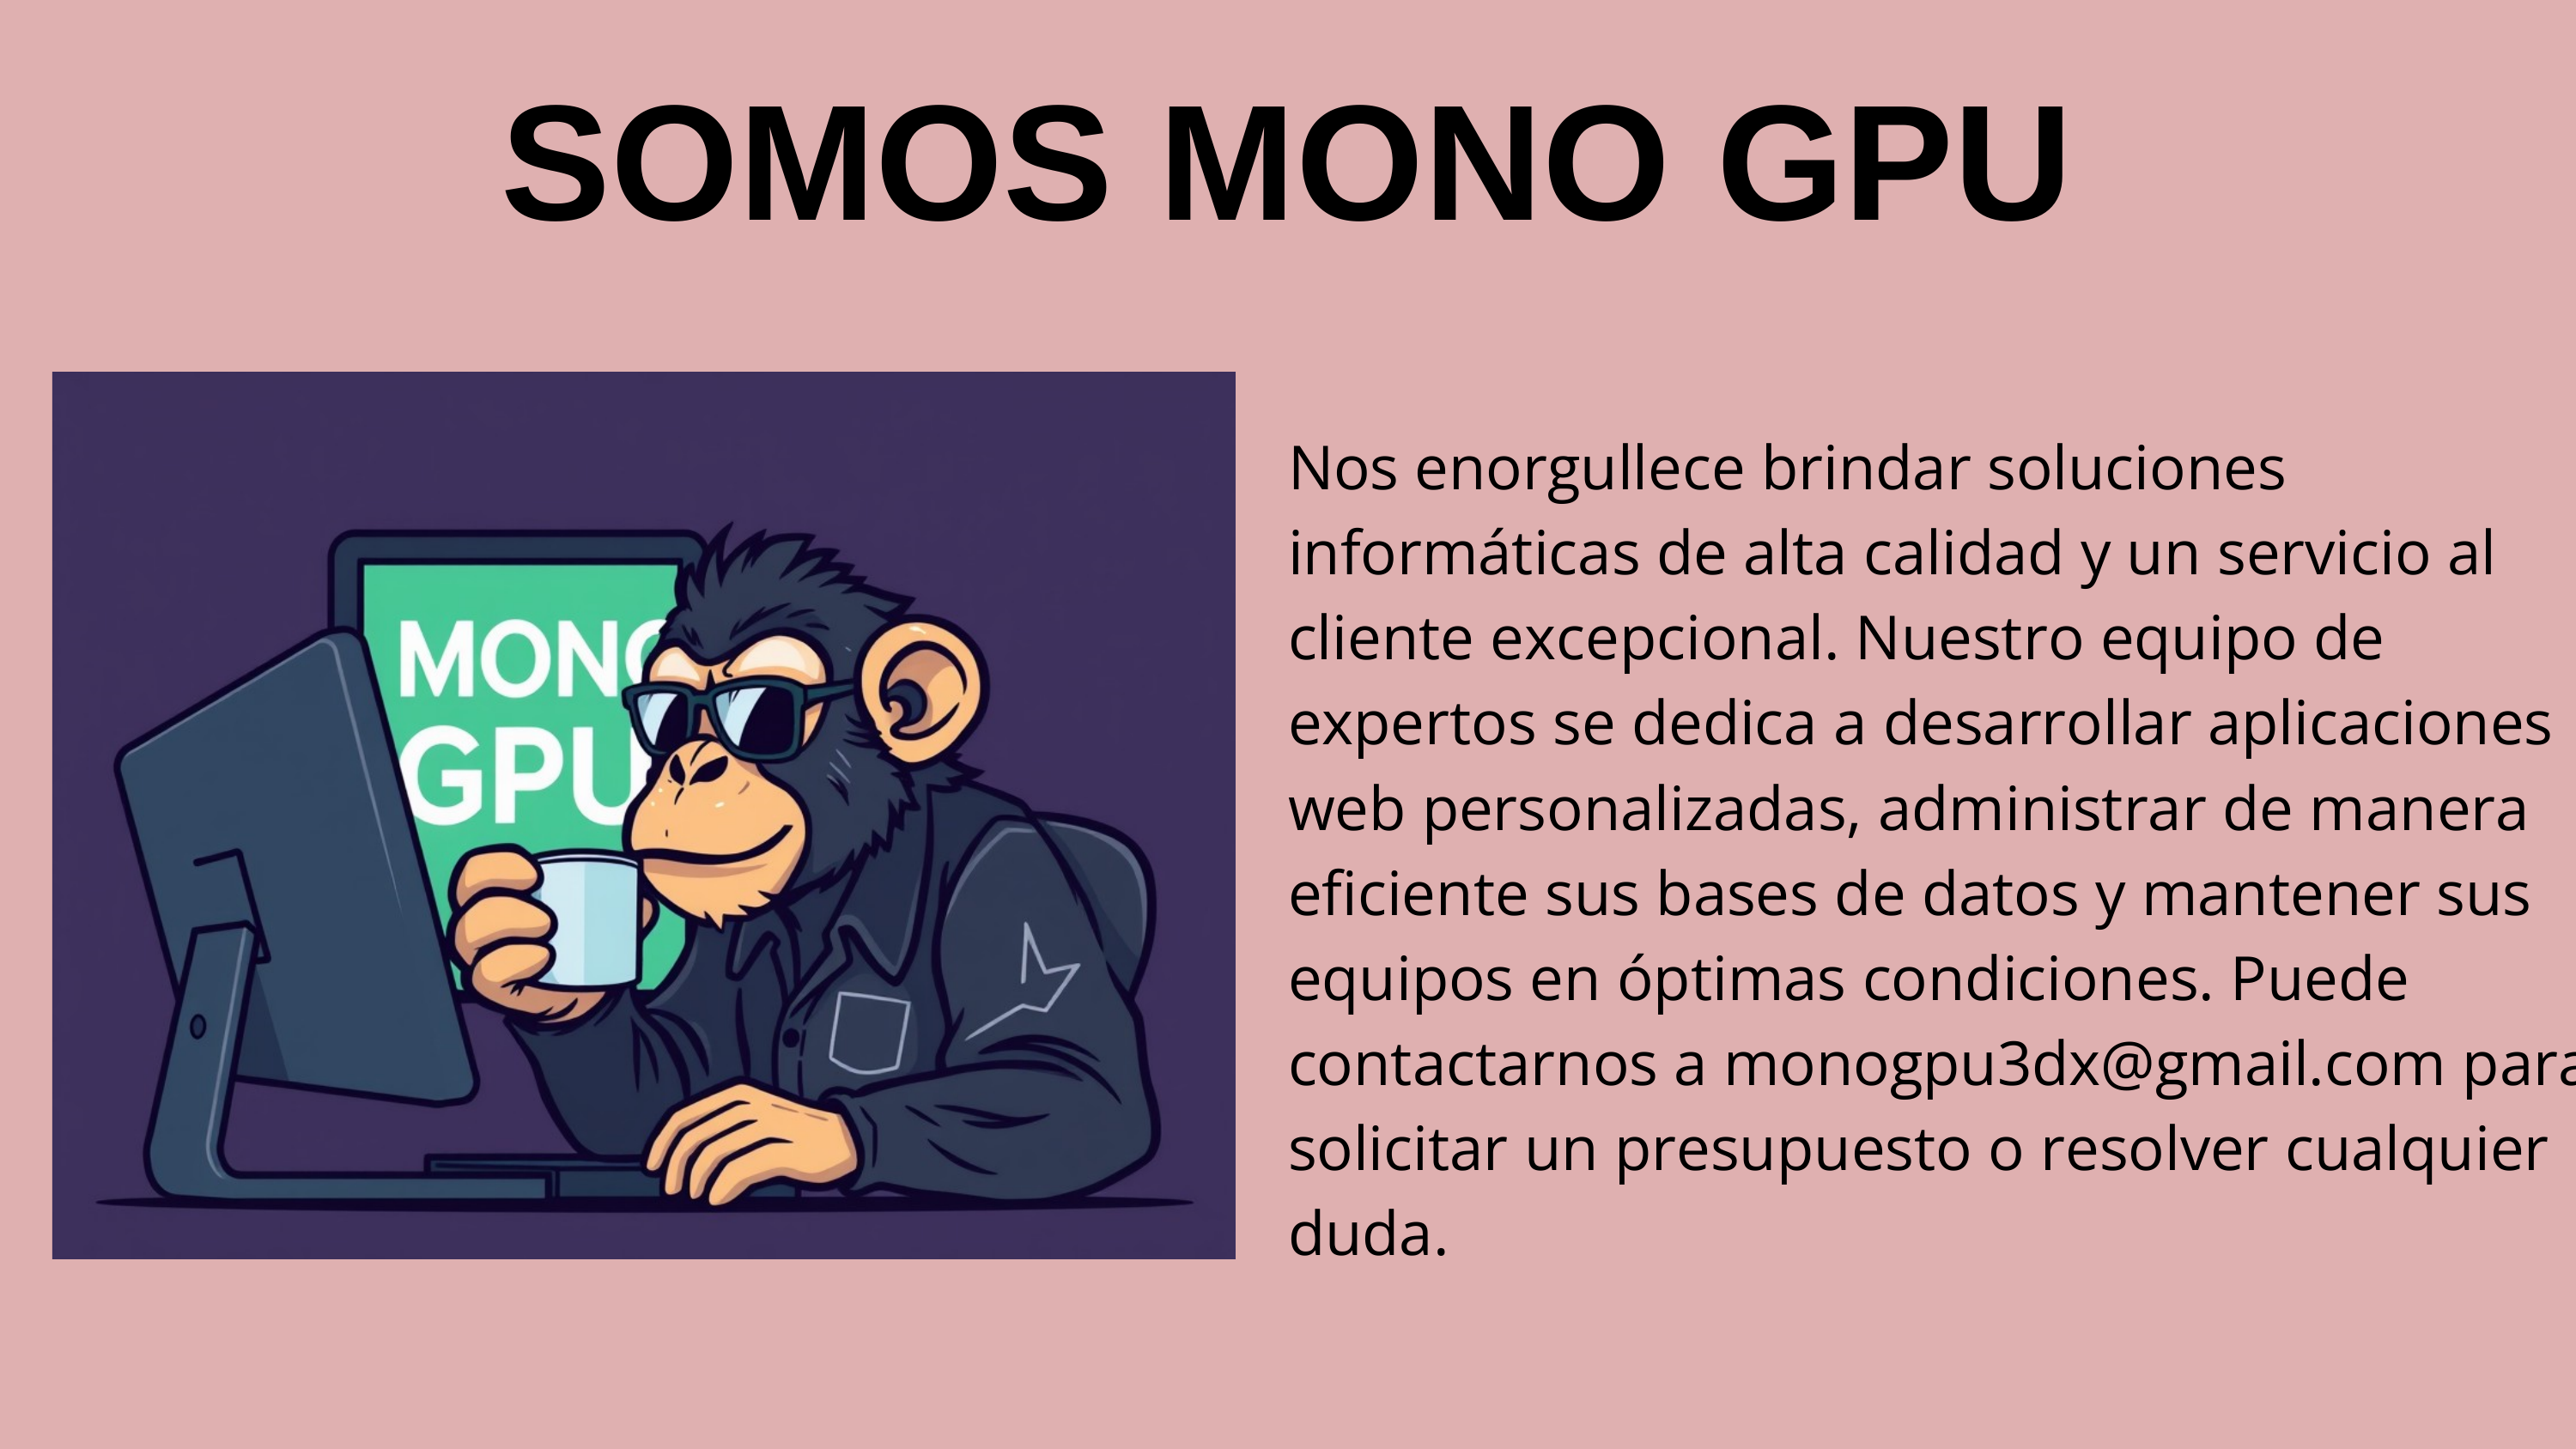

SOMOS MONO GPU

Nos enorgullece brindar soluciones informáticas de alta calidad y un servicio al cliente excepcional. Nuestro equipo de expertos se dedica a desarrollar aplicaciones web personalizadas, administrar de manera eficiente sus bases de datos y mantener sus equipos en óptimas condiciones. Puede contactarnos a monogpu3dx@gmail.com para solicitar un presupuesto o resolver cualquier duda.